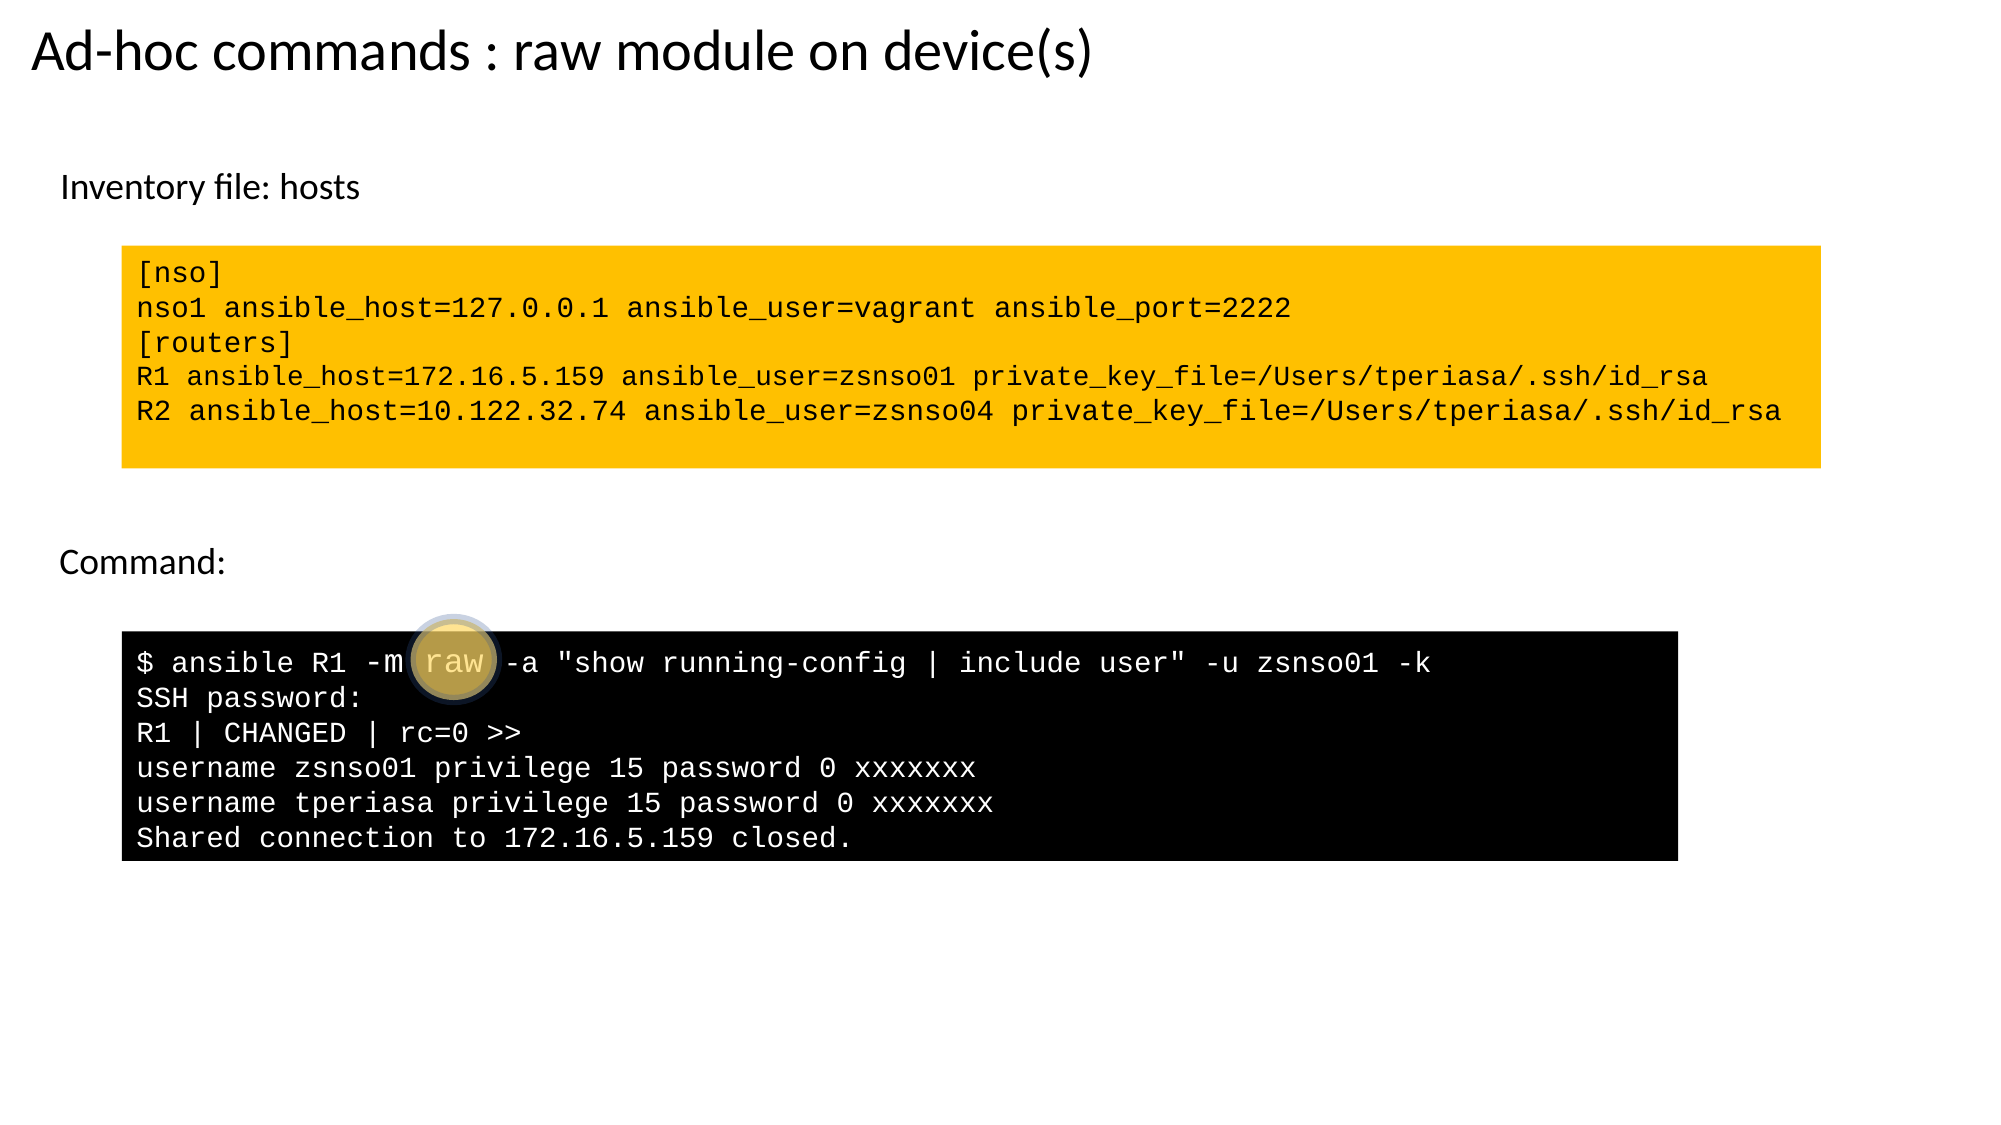

# Ad-hoc commands : raw module on device(s)

Inventory file: hosts
[nso]
nso1 ansible_host=127.0.0.1 ansible_user=vagrant ansible_port=2222
[routers]
R1 ansible_host=172.16.5.159 ansible_user=zsnso01 private_key_file=/Users/tperiasa/.ssh/id_rsa
R2 ansible_host=10.122.32.74 ansible_user=zsnso04 private_key_file=/Users/tperiasa/.ssh/id_rsa

Command:

$ ansible R1 -m raw -a "show running-config | include user" -u zsnso01 -k
SSH password:
R1 | CHANGED | rc=0 >>
username zsnso01 privilege 15 password 0 xxxxxxx
username tperiasa privilege 15 password 0 xxxxxxx
Shared connection to 172.16.5.159 closed.